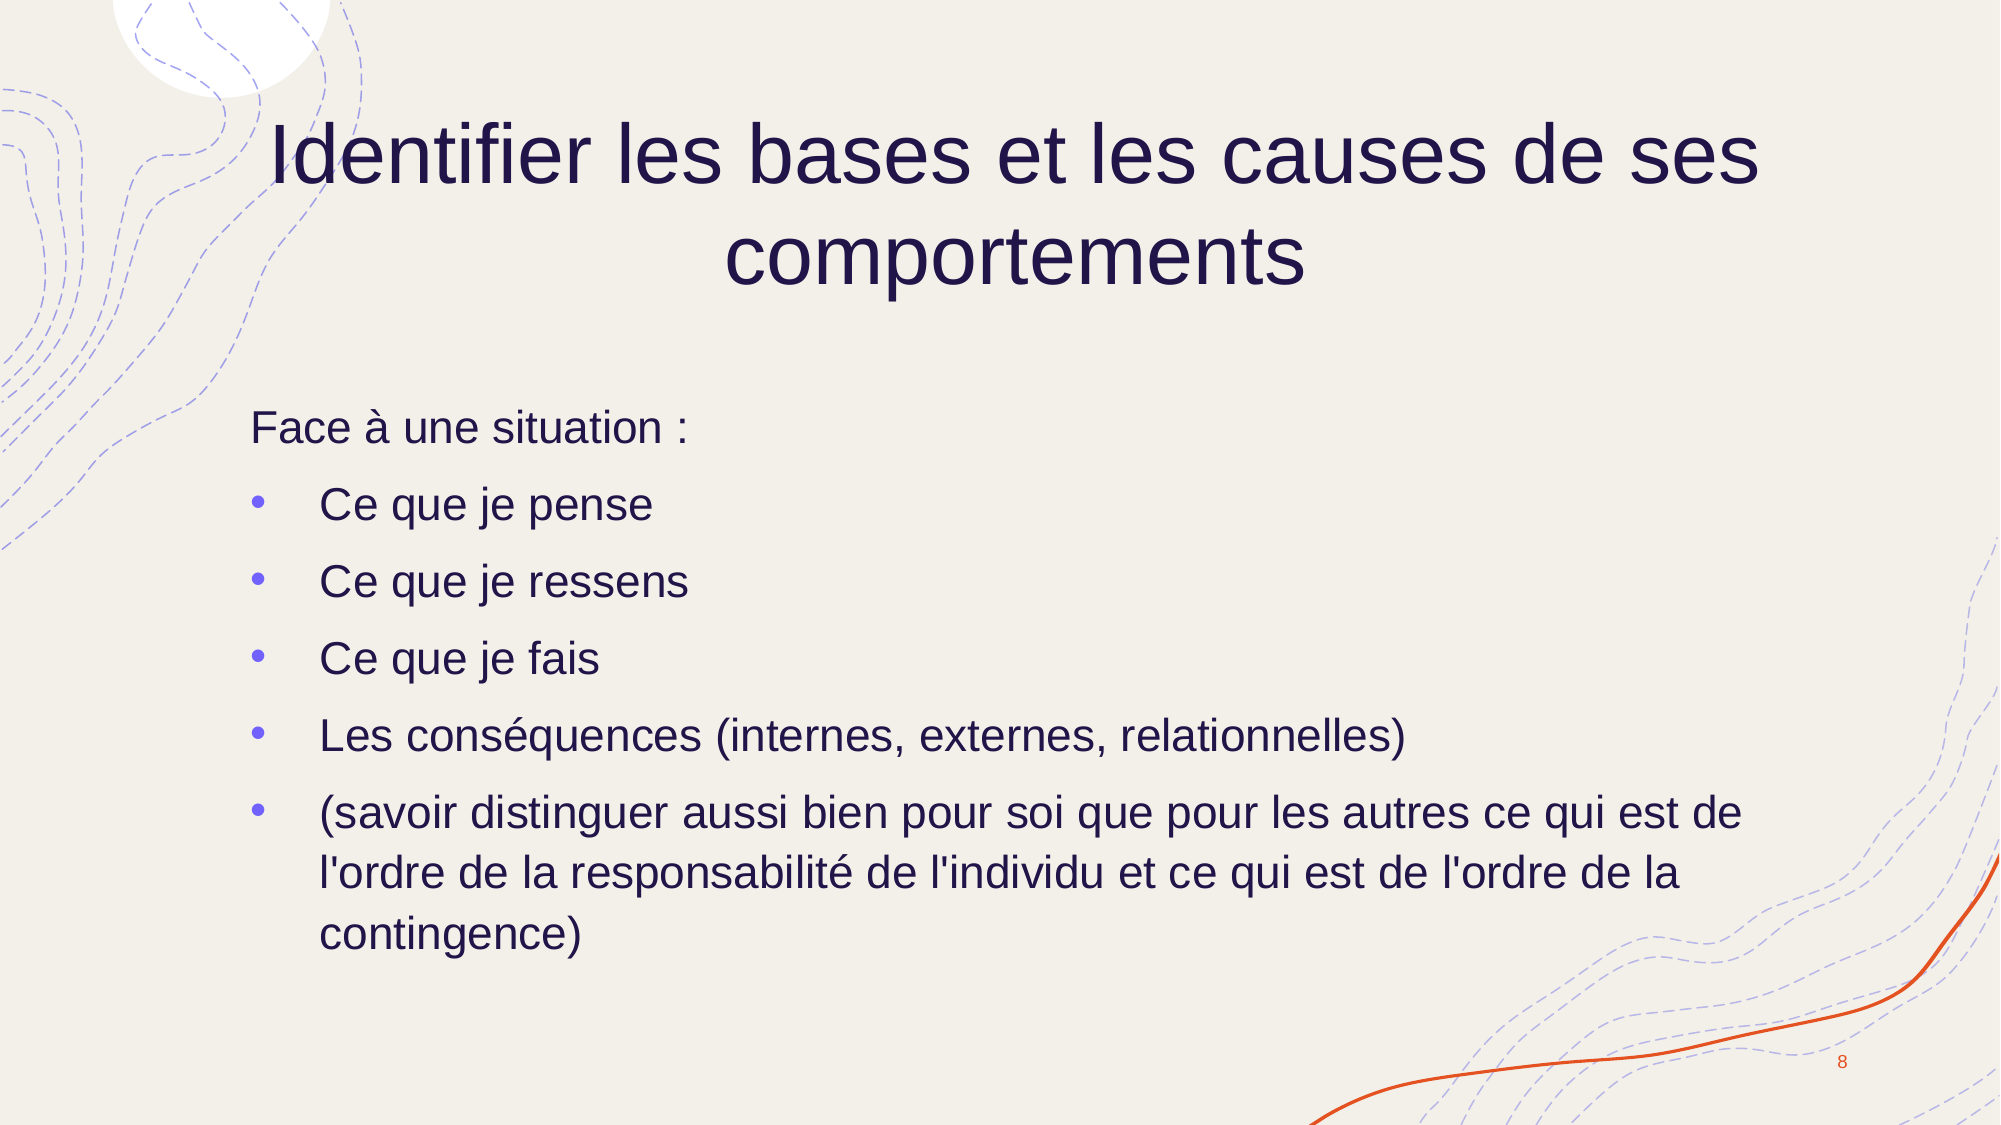

# Identifier les bases et les causes de ses comportements
Face à une situation :
Ce que je pense
Ce que je ressens
Ce que je fais
Les conséquences (internes, externes, relationnelles)
(savoir distinguer aussi bien pour soi que pour les autres ce qui est de l'ordre de la responsabilité de l'individu et ce qui est de l'ordre de la contingence)

8